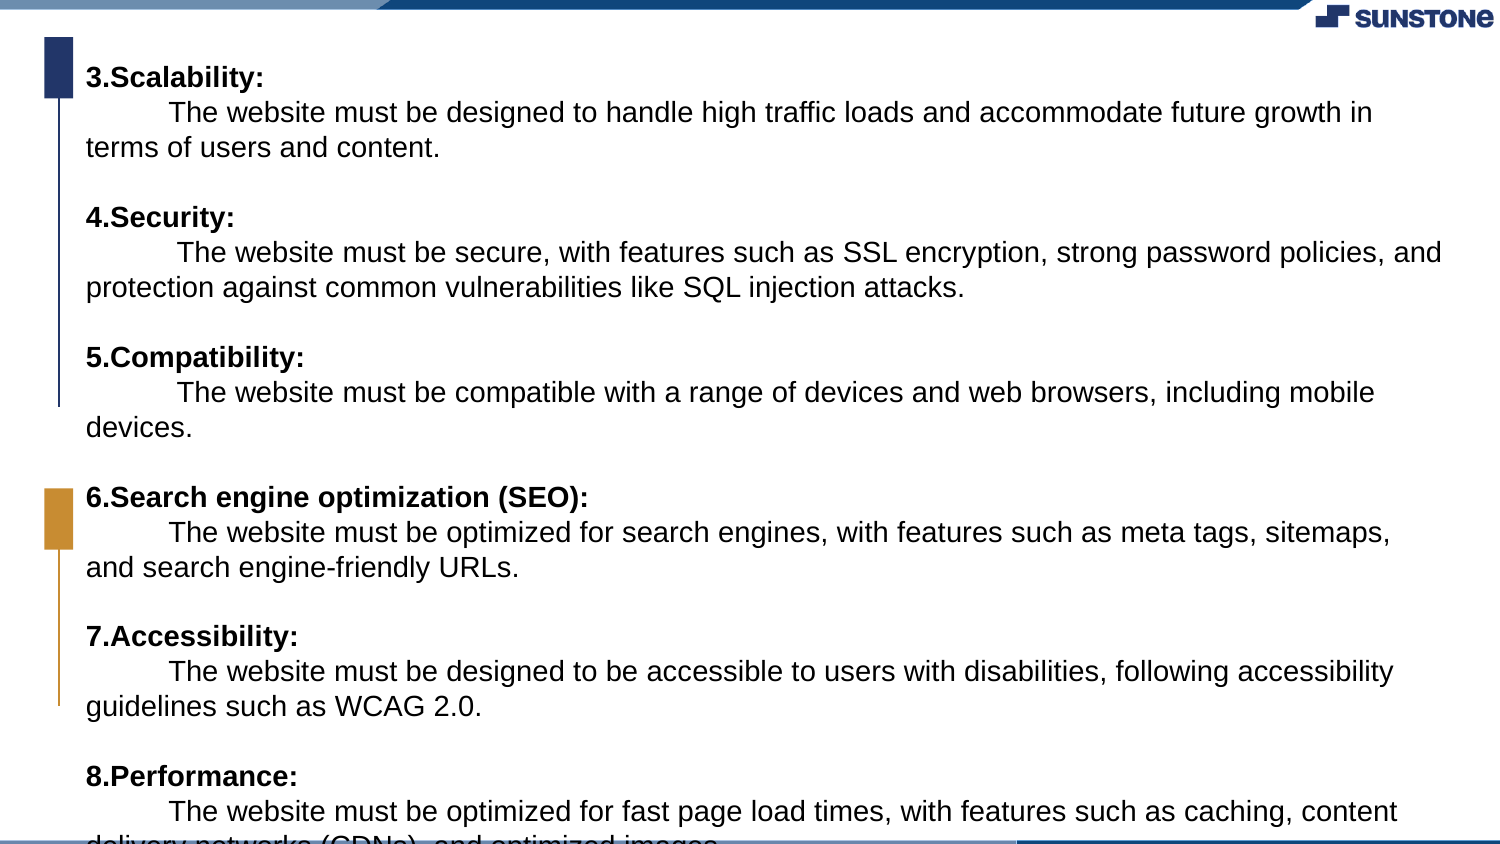

3.Scalability:
          The website must be designed to handle high traffic loads and accommodate future growth in terms of users and content.

4.Security:
           The website must be secure, with features such as SSL encryption, strong password policies, and protection against common vulnerabilities like SQL injection attacks.

5.Compatibility:
           The website must be compatible with a range of devices and web browsers, including mobile devices.

6.Search engine optimization (SEO):
          The website must be optimized for search engines, with features such as meta tags, sitemaps, and search engine-friendly URLs.

7.Accessibility:
          The website must be designed to be accessible to users with disabilities, following accessibility guidelines such as WCAG 2.0.

8.Performance:
          The website must be optimized for fast page load times, with features such as caching, content delivery networks (CDNs), and optimized images.